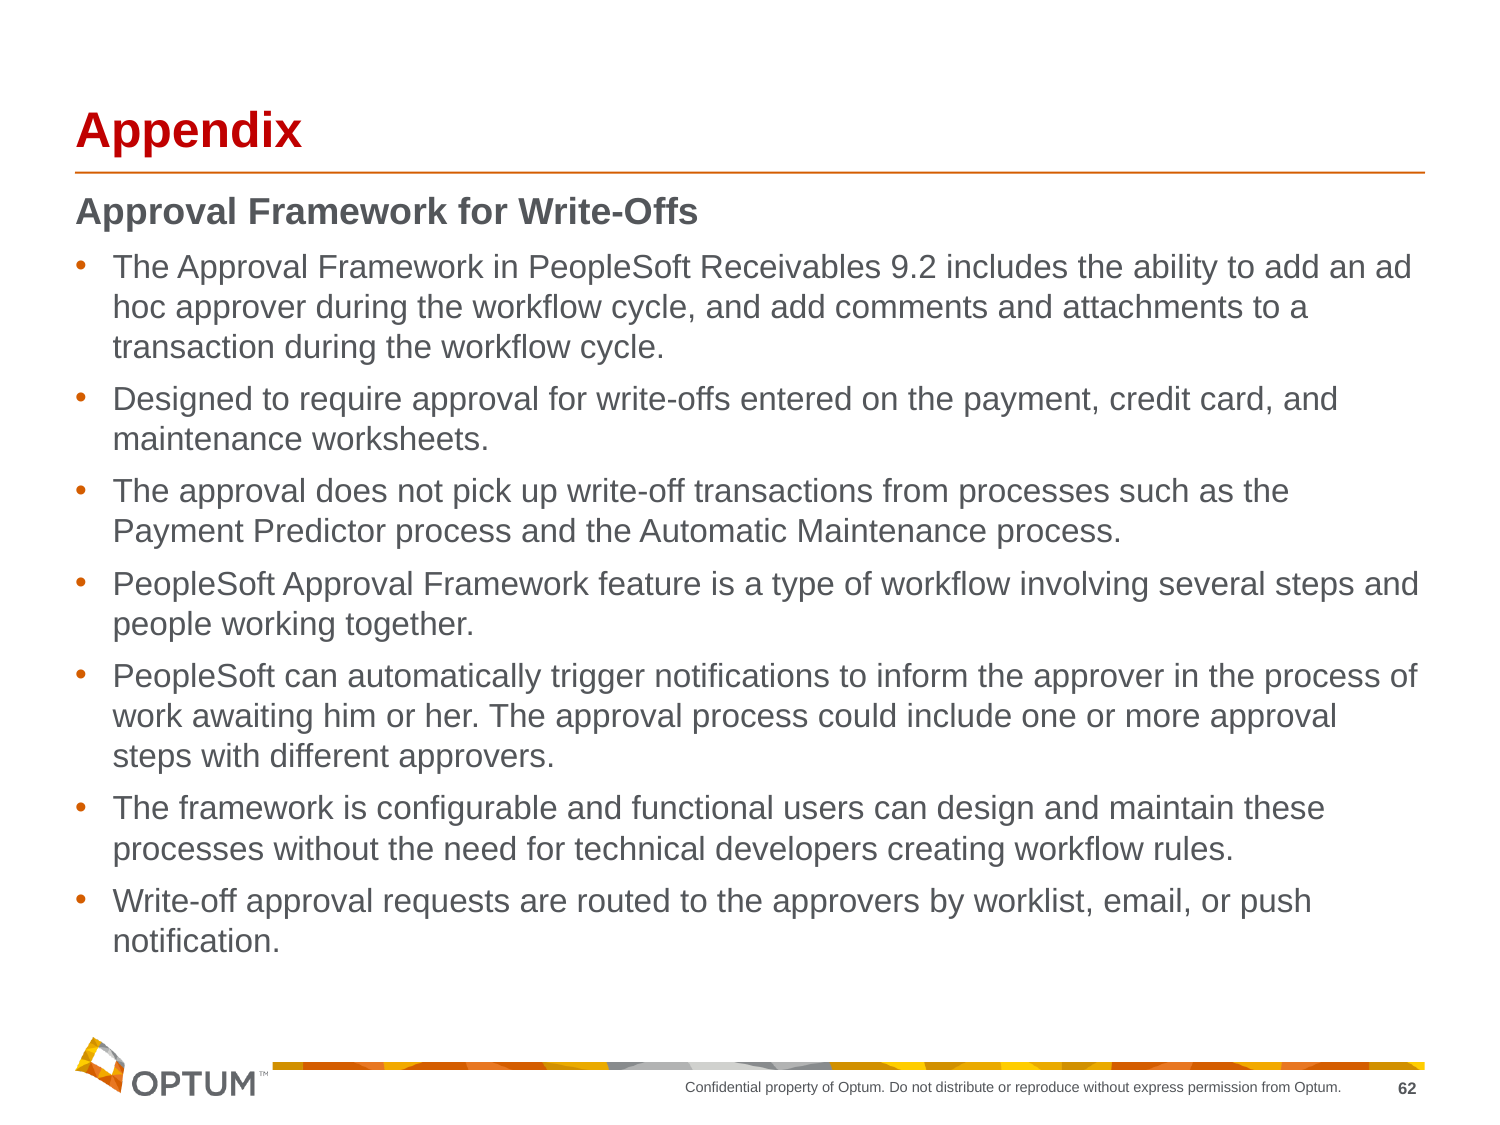

# Appendix
Approval Framework for Write-Offs
The Approval Framework in PeopleSoft Receivables 9.2 includes the ability to add an ad hoc approver during the workflow cycle, and add comments and attachments to a transaction during the workflow cycle.
Designed to require approval for write-offs entered on the payment, credit card, and maintenance worksheets.
The approval does not pick up write-off transactions from processes such as the Payment Predictor process and the Automatic Maintenance process.
PeopleSoft Approval Framework feature is a type of workflow involving several steps and people working together.
PeopleSoft can automatically trigger notifications to inform the approver in the process of work awaiting him or her. The approval process could include one or more approval steps with different approvers.
The framework is configurable and functional users can design and maintain these processes without the need for technical developers creating workflow rules.
Write-off approval requests are routed to the approvers by worklist, email, or push notification.